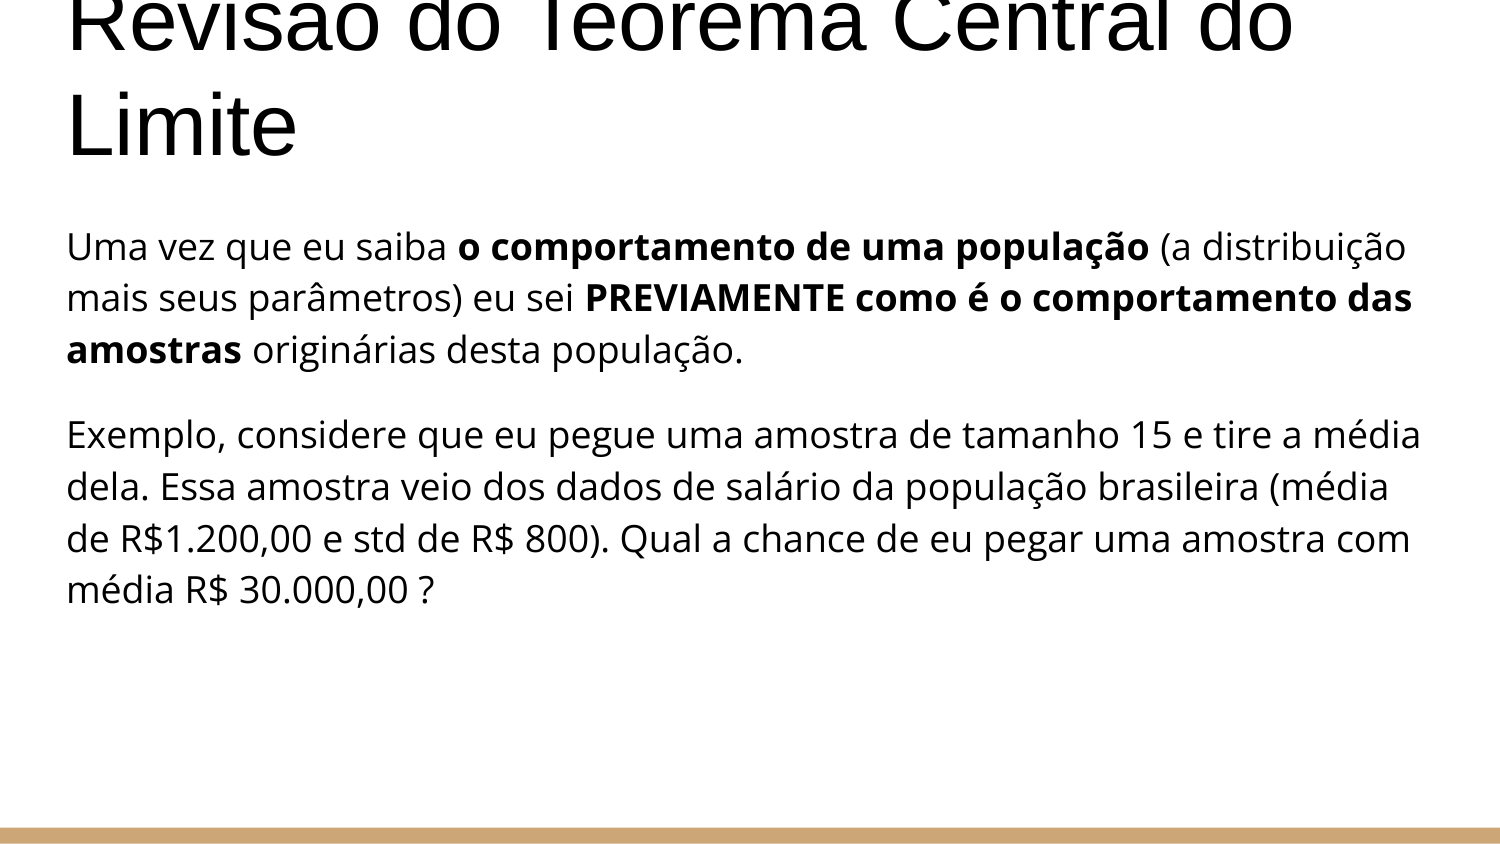

# Revisão do Teorema Central do Limite
Uma vez que eu saiba o comportamento de uma população (a distribuição mais seus parâmetros) eu sei PREVIAMENTE como é o comportamento das amostras originárias desta população.
Exemplo, considere que eu pegue uma amostra de tamanho 15 e tire a média dela. Essa amostra veio dos dados de salário da população brasileira (média de R$1.200,00 e std de R$ 800). Qual a chance de eu pegar uma amostra com média R$ 30.000,00 ?